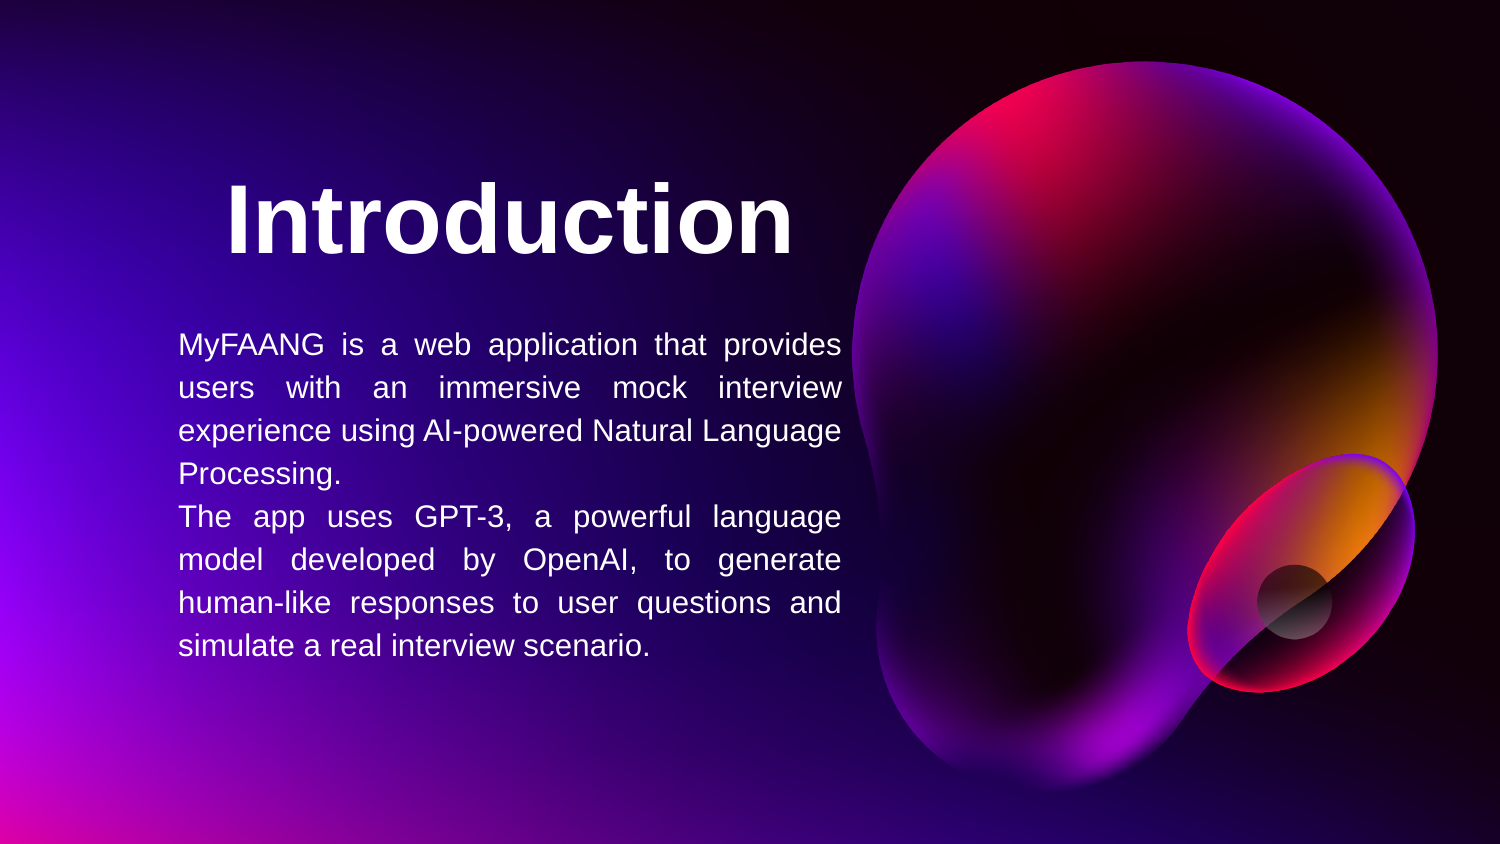

# Introduction
MyFAANG is a web application that provides users with an immersive mock interview experience using AI-powered Natural Language Processing.
The app uses GPT-3, a powerful language model developed by OpenAI, to generate human-like responses to user questions and simulate a real interview scenario.